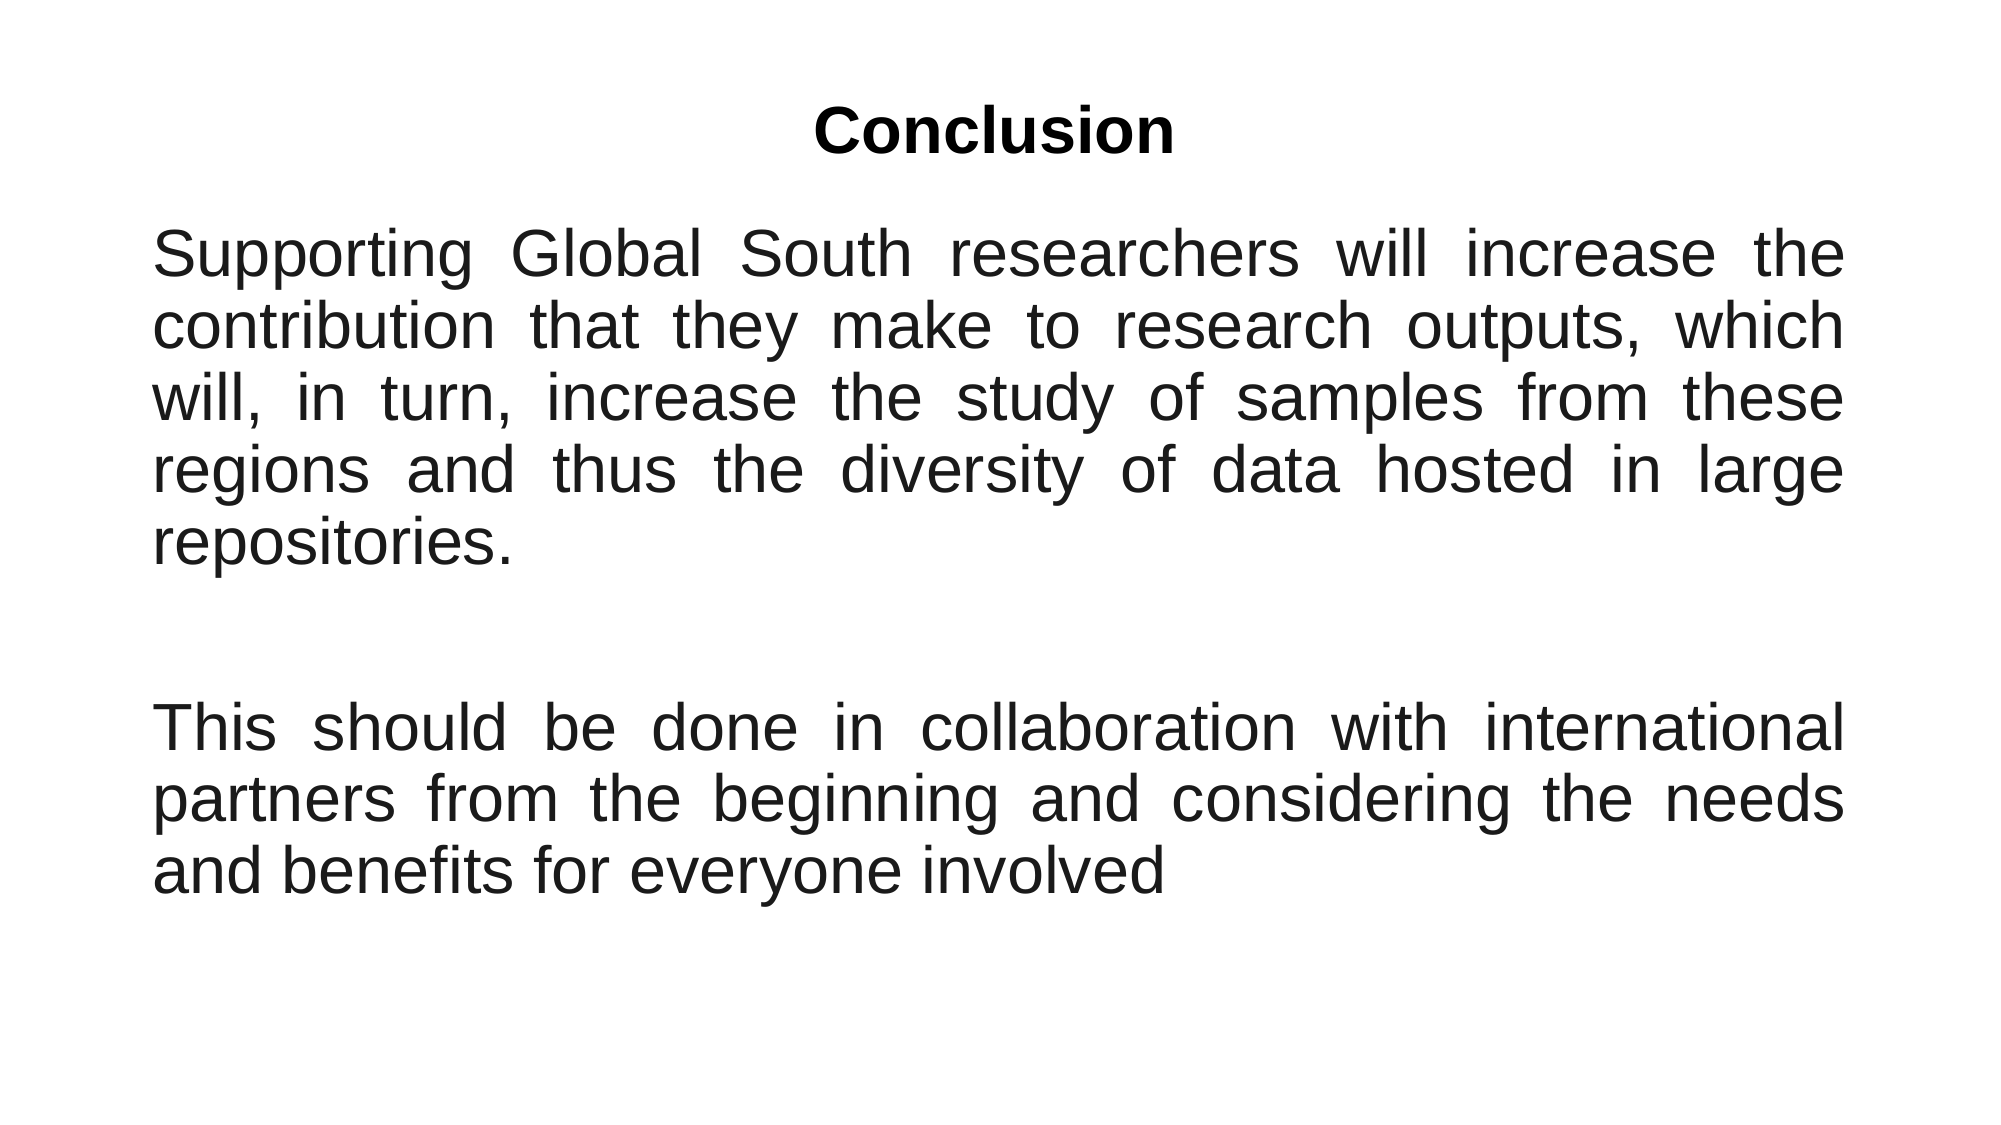

# Conclusion
Supporting Global South researchers will increase the contribution that they make to research outputs, which will, in turn, increase the study of samples from these regions and thus the diversity of data hosted in large repositories.

This should be done in collaboration with international partners from the beginning and considering the needs and benefits for everyone involved